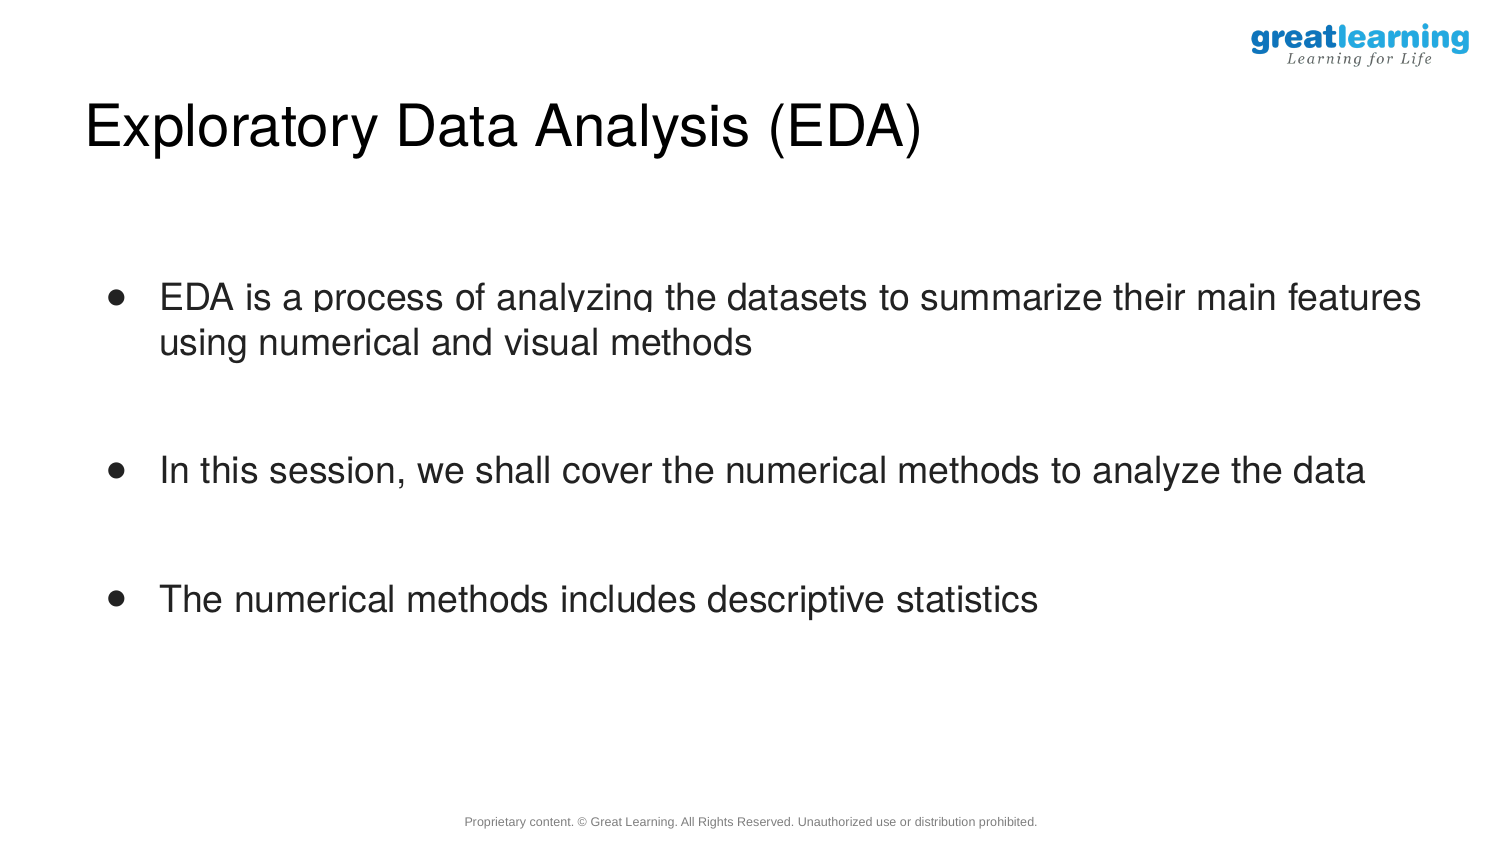

# Exploratory Data Analysis (EDA)
EDA is a process of analyzing the datasets to summarize their main features using numerical and visual methods
In this session, we shall cover the numerical methods to analyze the data
The numerical methods includes descriptive statistics